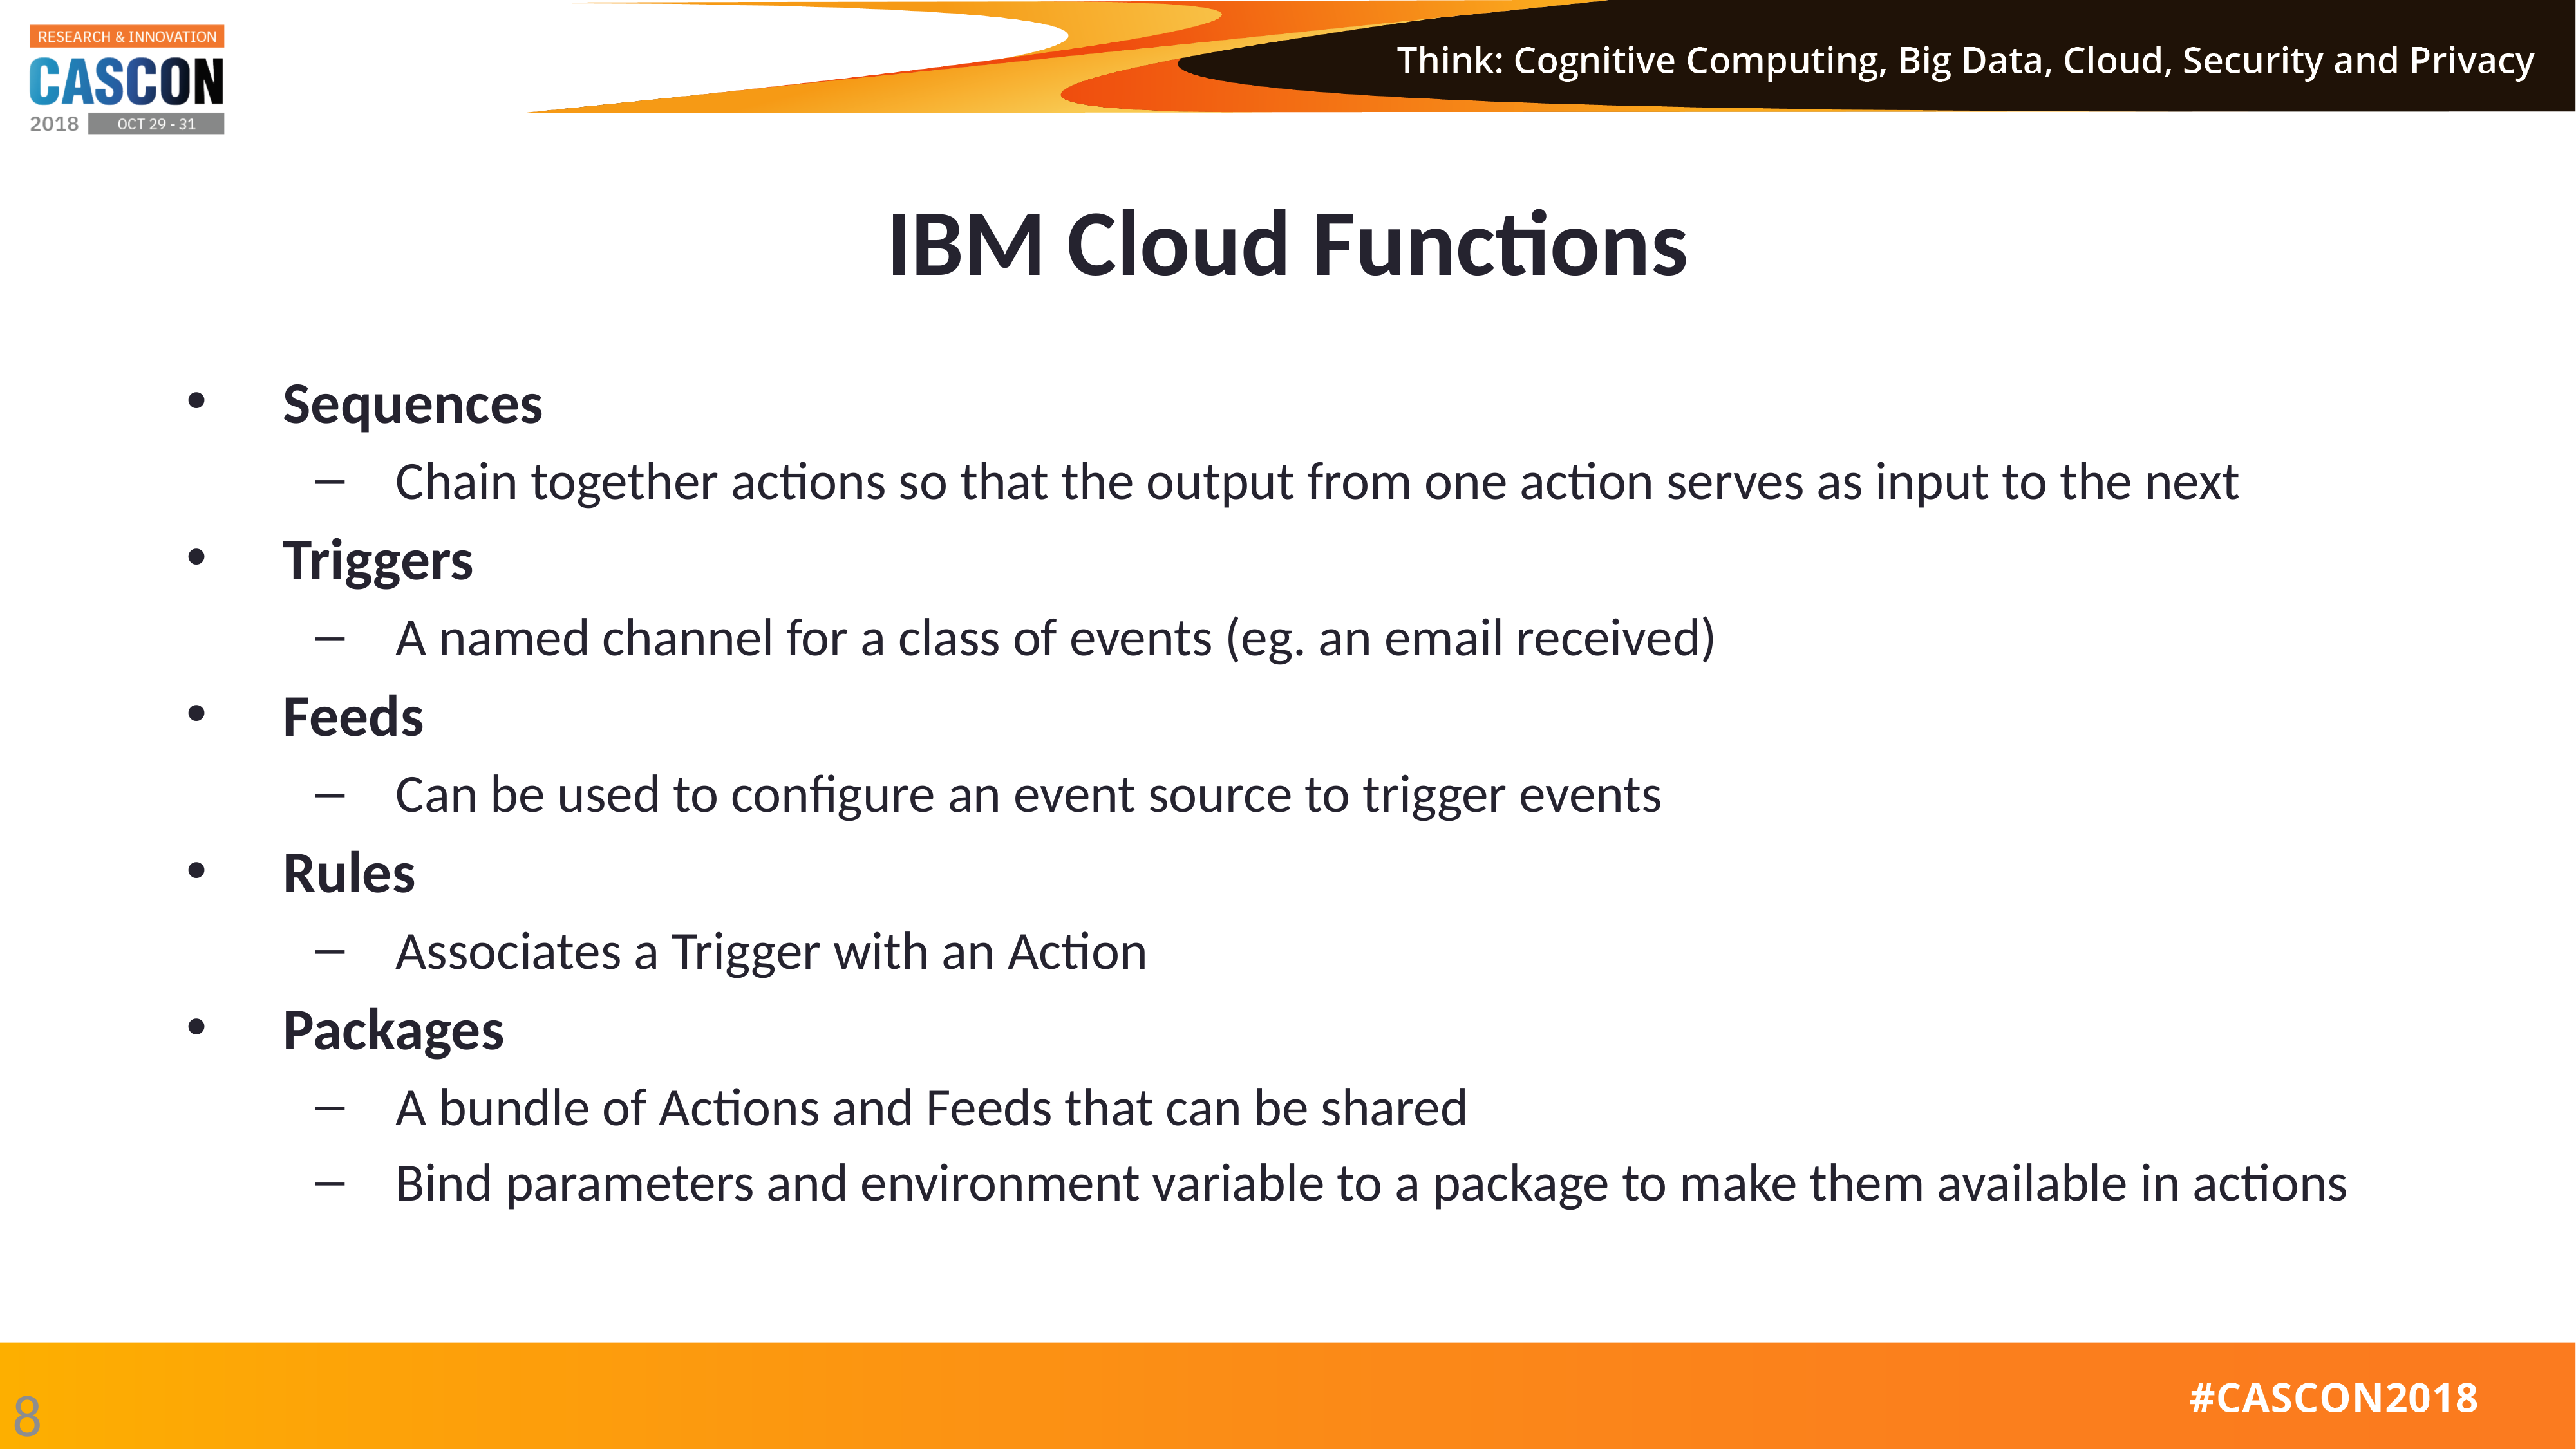

# IBM Cloud Functions
Sequences
Chain together actions so that the output from one action serves as input to the next
Triggers
A named channel for a class of events (eg. an email received)
Feeds
Can be used to configure an event source to trigger events
Rules
Associates a Trigger with an Action
Packages
A bundle of Actions and Feeds that can be shared
Bind parameters and environment variable to a package to make them available in actions
8